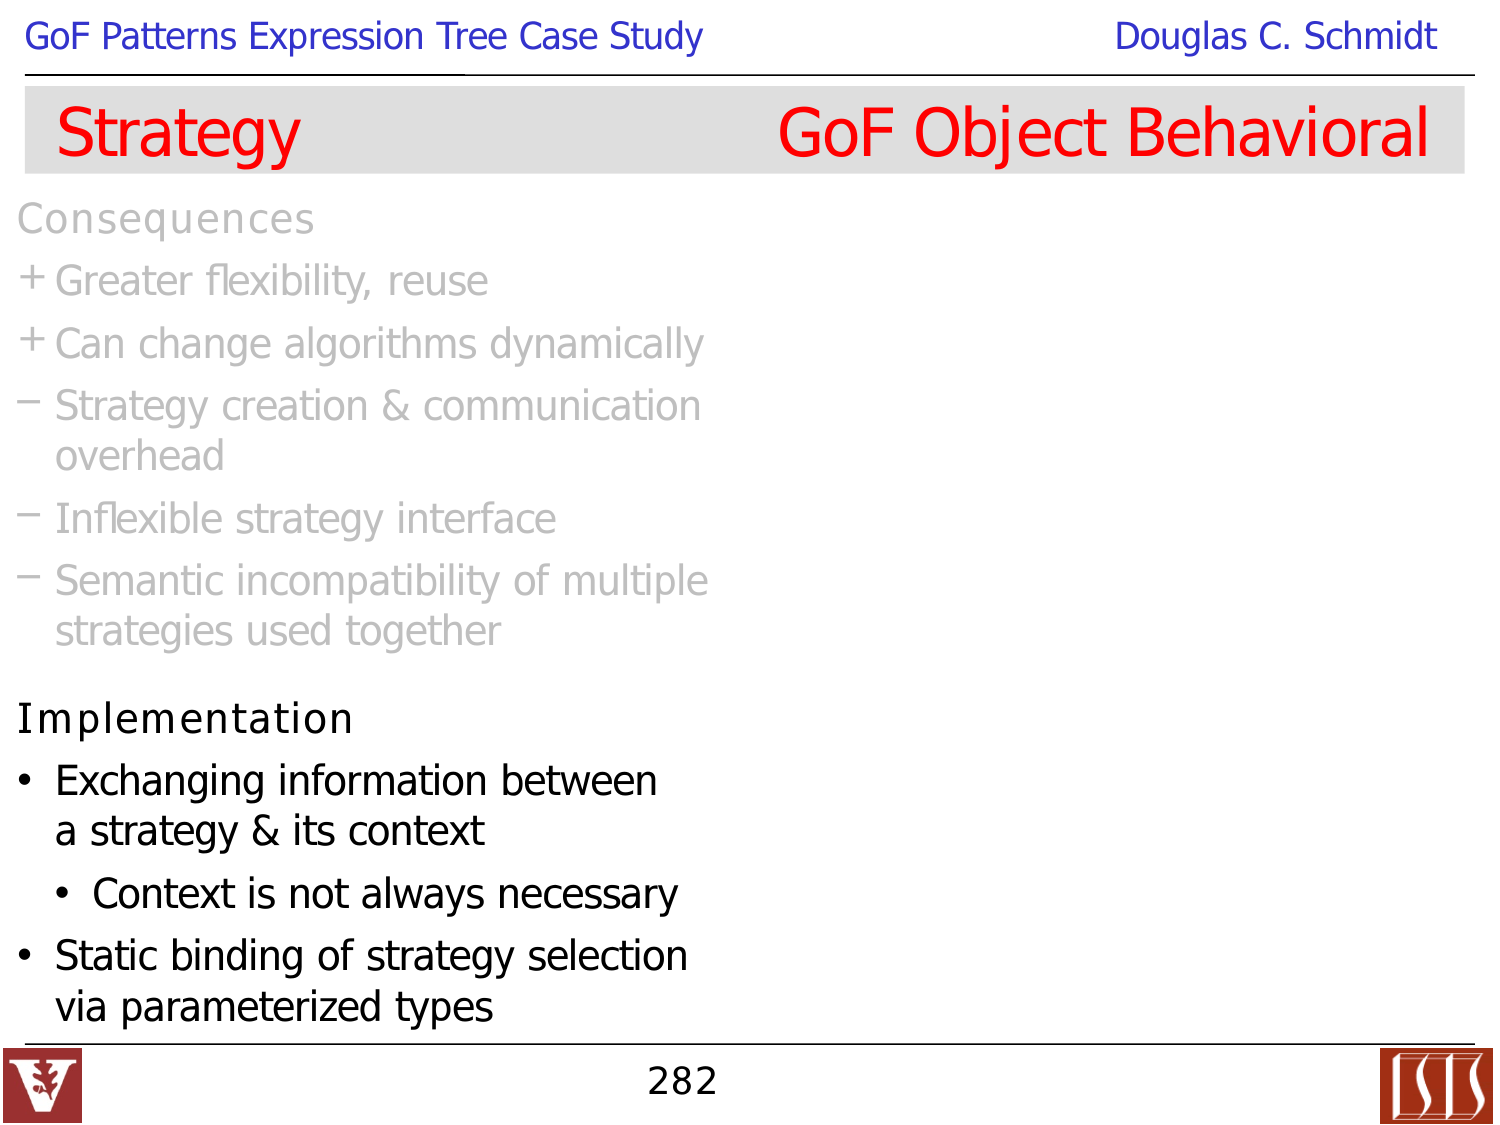

# Strategy                       GoF Object Behavioral
Consequences
Greater flexibility, reuse
Can change algorithms dynamically
Strategy creation & communication
overhead
Inflexible strategy interface
Semantic incompatibility of multiple
strategies used together
Implementation
Exchanging information between
a strategy & its context
Context is not always necessary
Static binding of strategy selection
via parameterized types